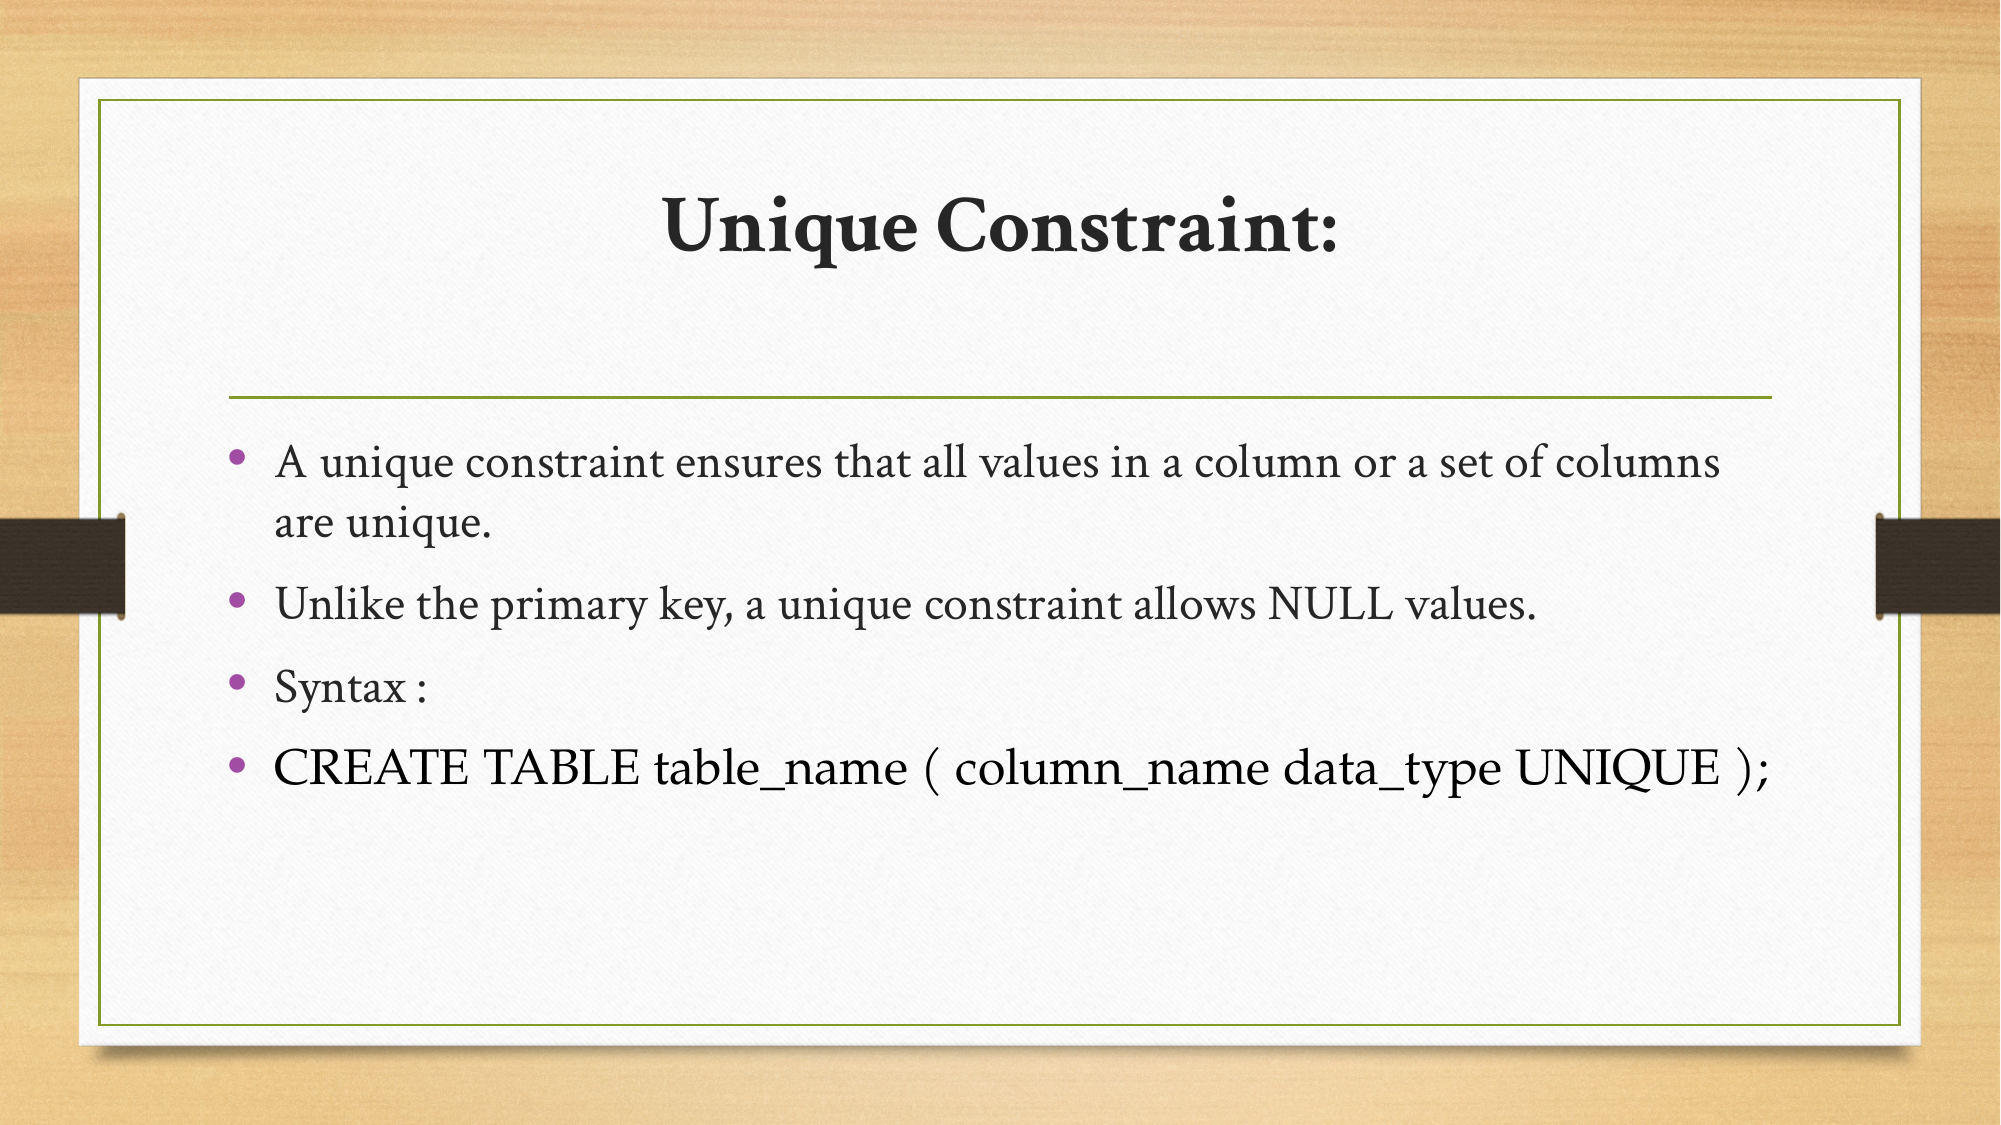

# Unique Constraint:
A unique constraint ensures that all values in a column or a set of columns are unique.
Unlike the primary key, a unique constraint allows NULL values.
Syntax :
CREATE TABLE table_name ( column_name data_type UNIQUE );